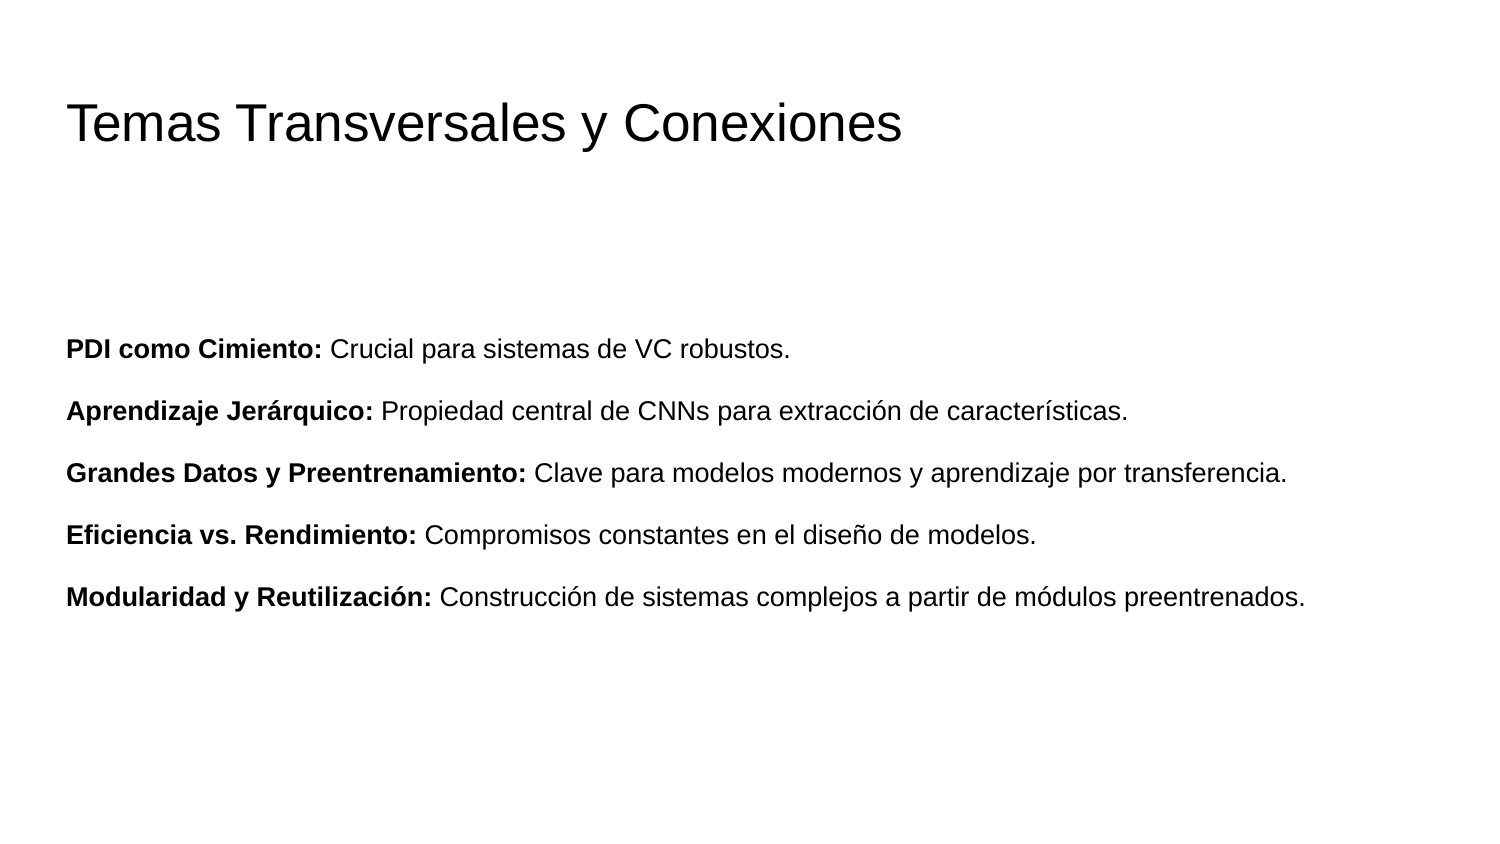

# Temas Transversales y Conexiones
PDI como Cimiento: Crucial para sistemas de VC robustos.
Aprendizaje Jerárquico: Propiedad central de CNNs para extracción de características.
Grandes Datos y Preentrenamiento: Clave para modelos modernos y aprendizaje por transferencia.
Eficiencia vs. Rendimiento: Compromisos constantes en el diseño de modelos.
Modularidad y Reutilización: Construcción de sistemas complejos a partir de módulos preentrenados.